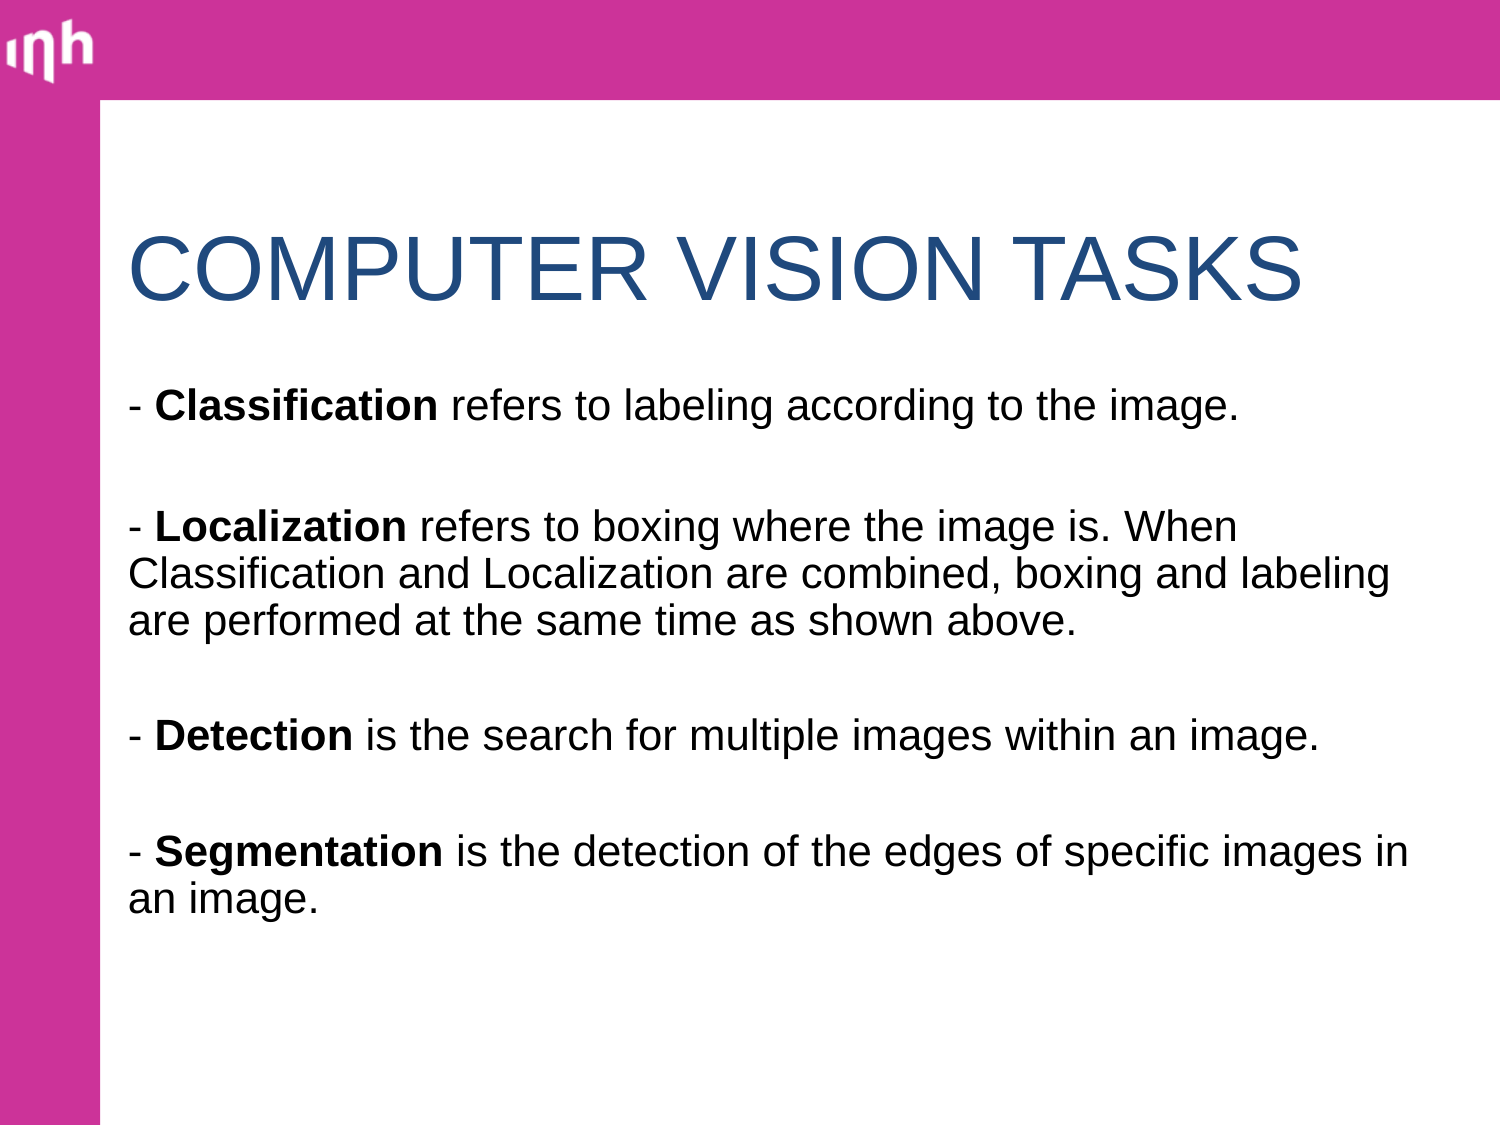

# COMPUTER VISION TASKS
- Classification refers to labeling according to the image.
- Localization refers to boxing where the image is. When Classification and Localization are combined, boxing and labeling are performed at the same time as shown above.
- Detection is the search for multiple images within an image.
- Segmentation is the detection of the edges of specific images in an image.